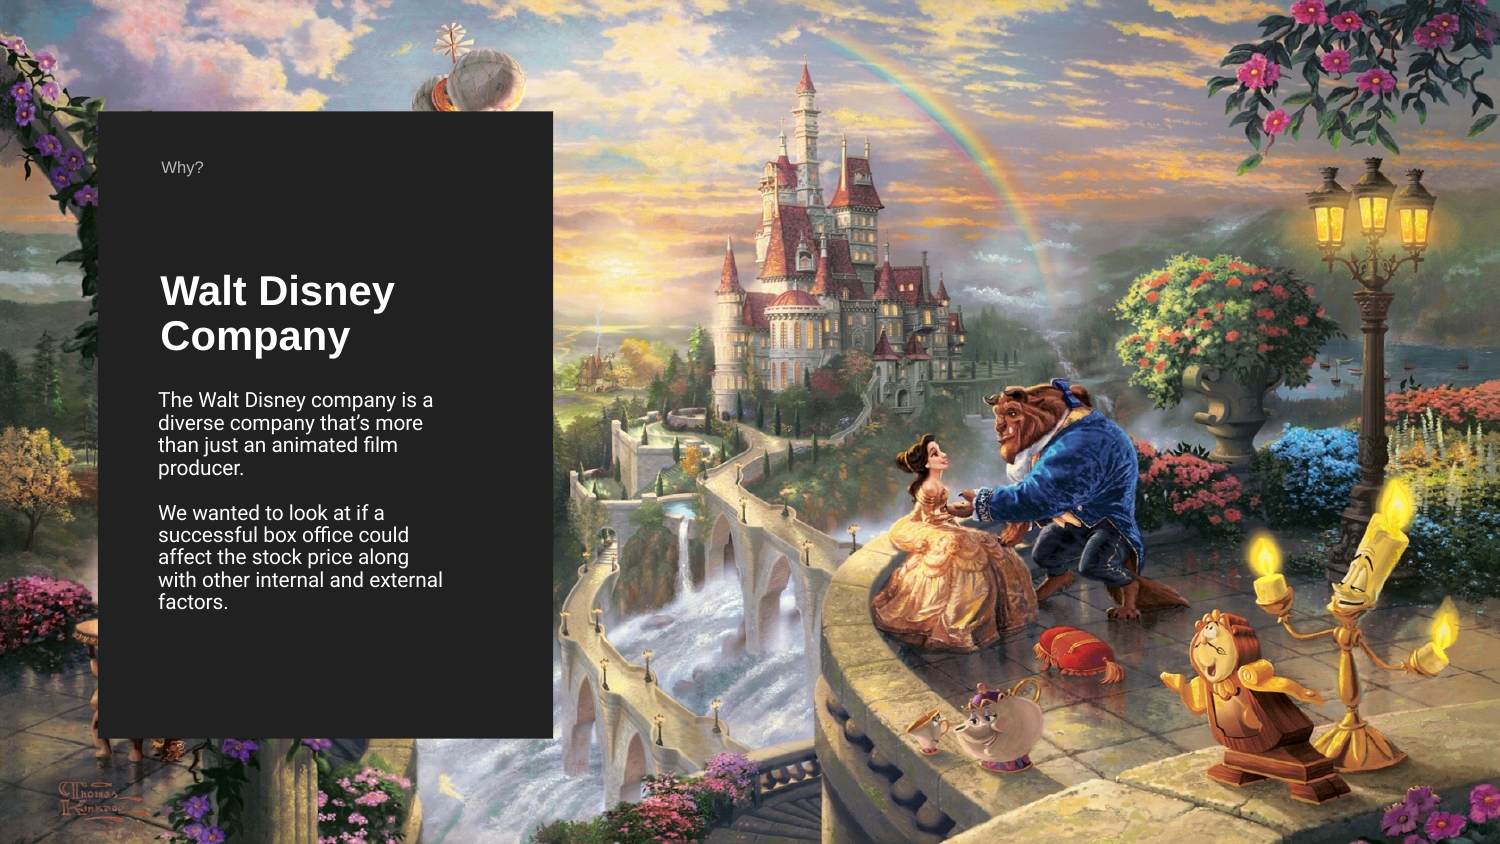

Why?
# Walt Disney Company
The Walt Disney company is a diverse company that’s more than just an animated film producer.

We wanted to look at if a successful box office could affect the stock price along with other internal and external factors.